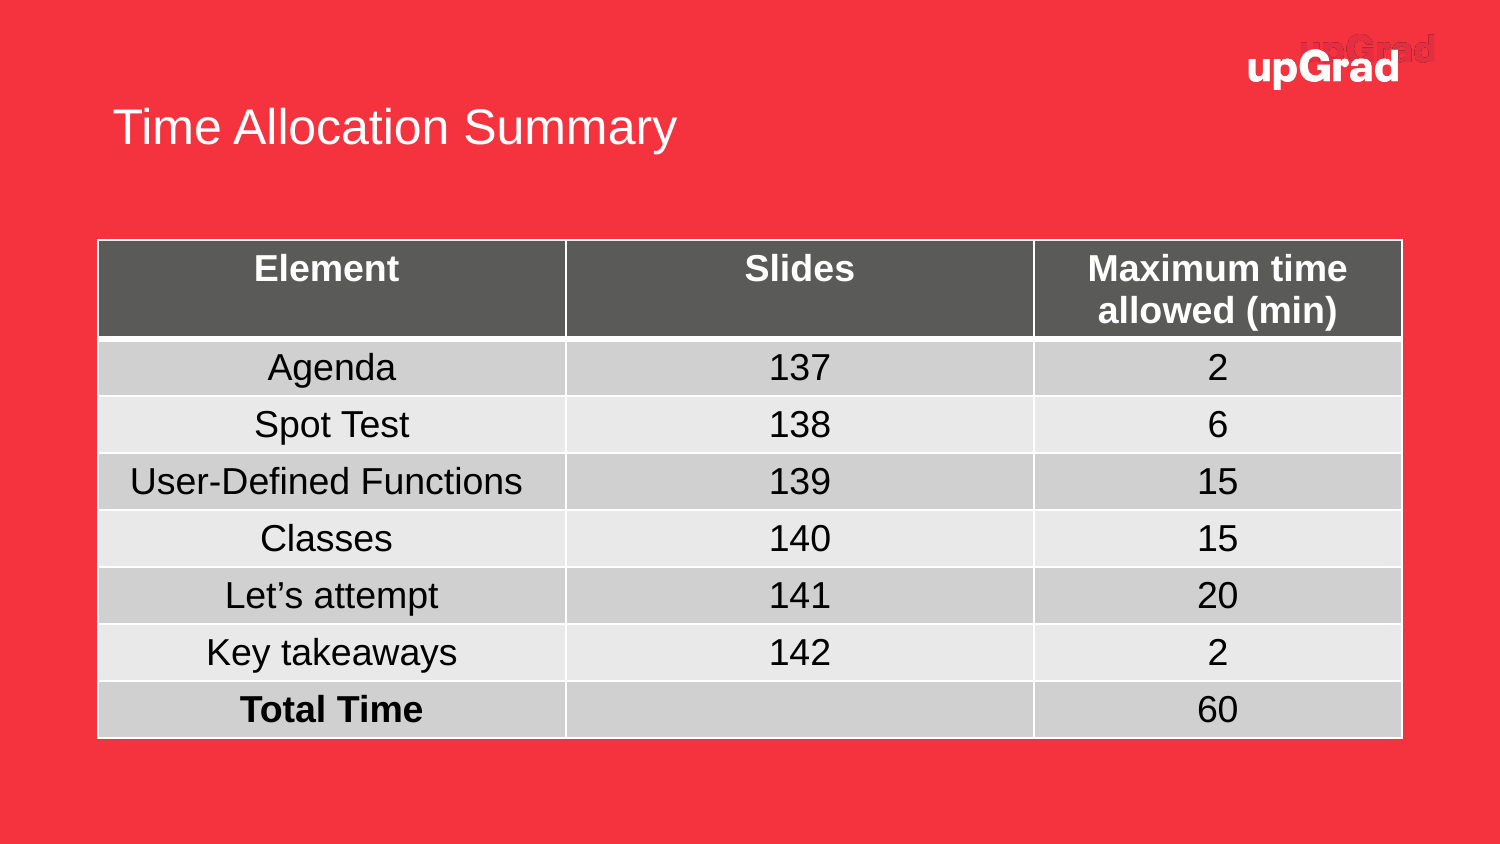

Time Allocation Summary

| Element | Slides | Maximum time allowed (min) |
| --- | --- | --- |
| Agenda | 137 | 2 |
| Spot Test | 138 | 6 |
| User-Defined Functions | 139 | 15 |
| Classes | 140 | 15 |
| Let’s attempt | 141 | 20 |
| Key takeaways | 142 | 2 |
| Total Time |  | 60 |